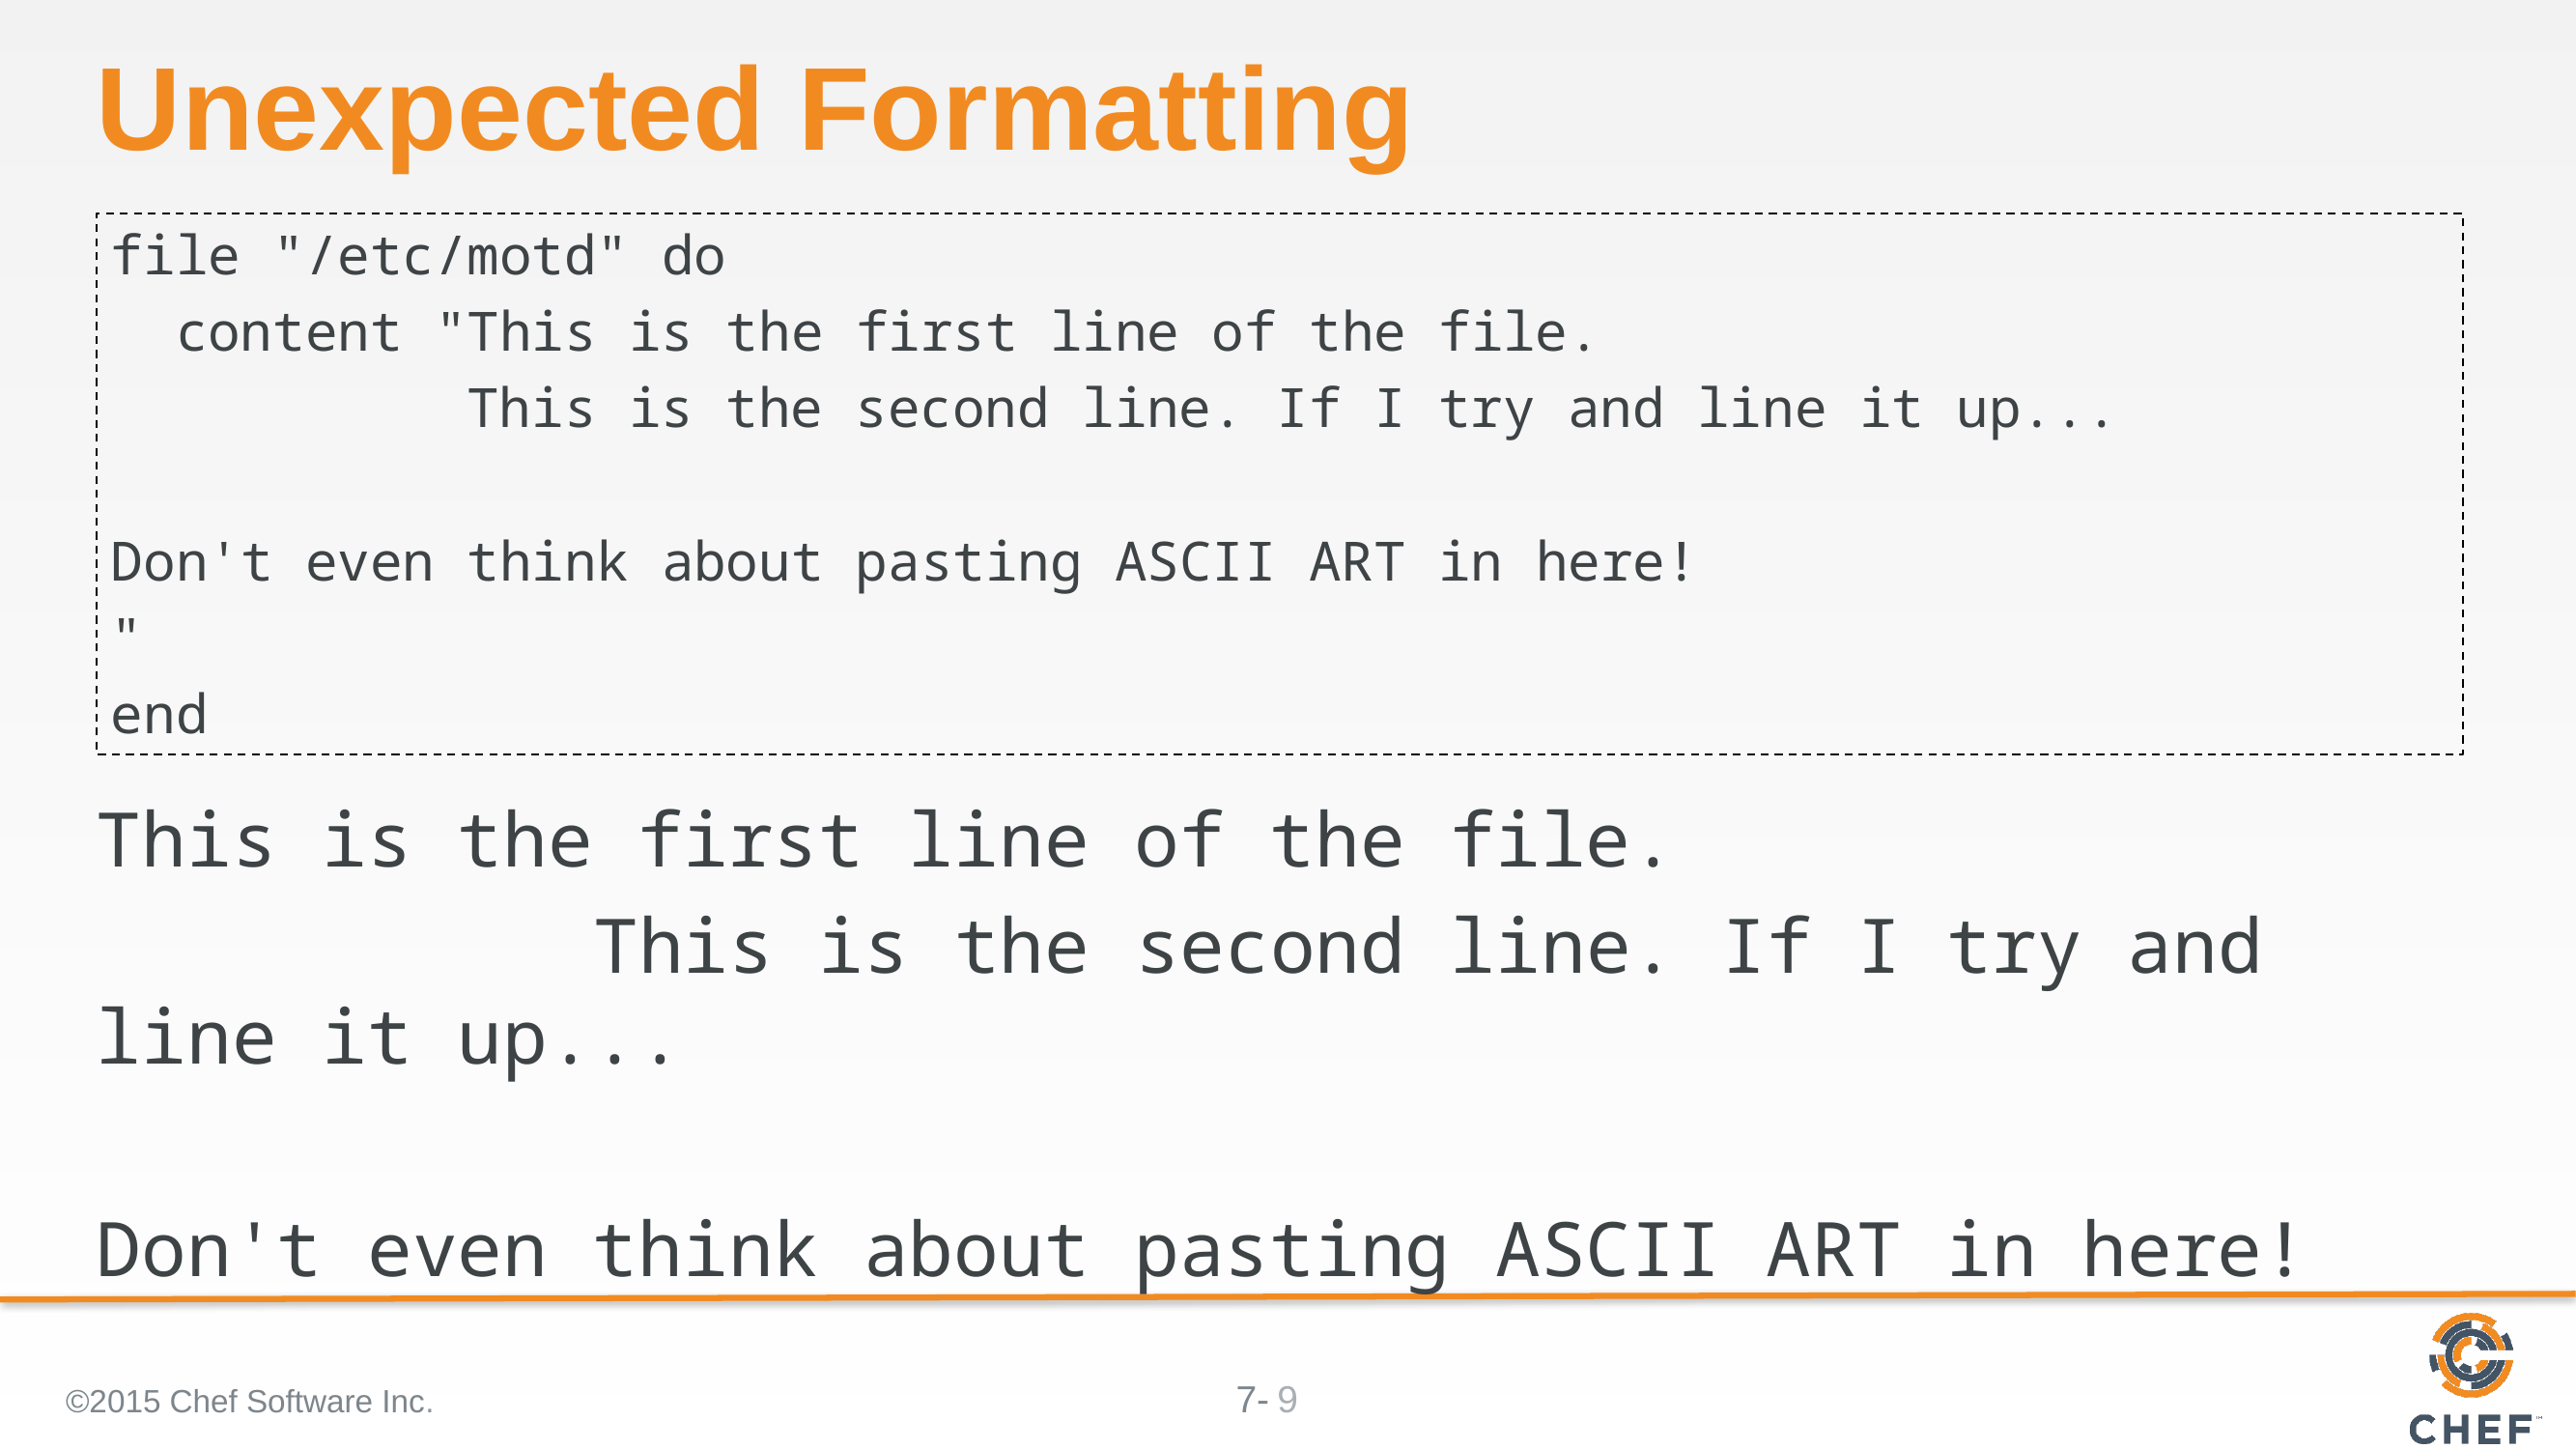

# Unexpected Formatting
file "/etc/motd" do
  content "This is the first line of the file.
           This is the second line. If I try and line it up...

Don't even think about pasting ASCII ART in here!
"
end
This is the first line of the file.
           This is the second line. If I try and line it up...

Don't even think about pasting ASCII ART in here!
©2015 Chef Software Inc.
9